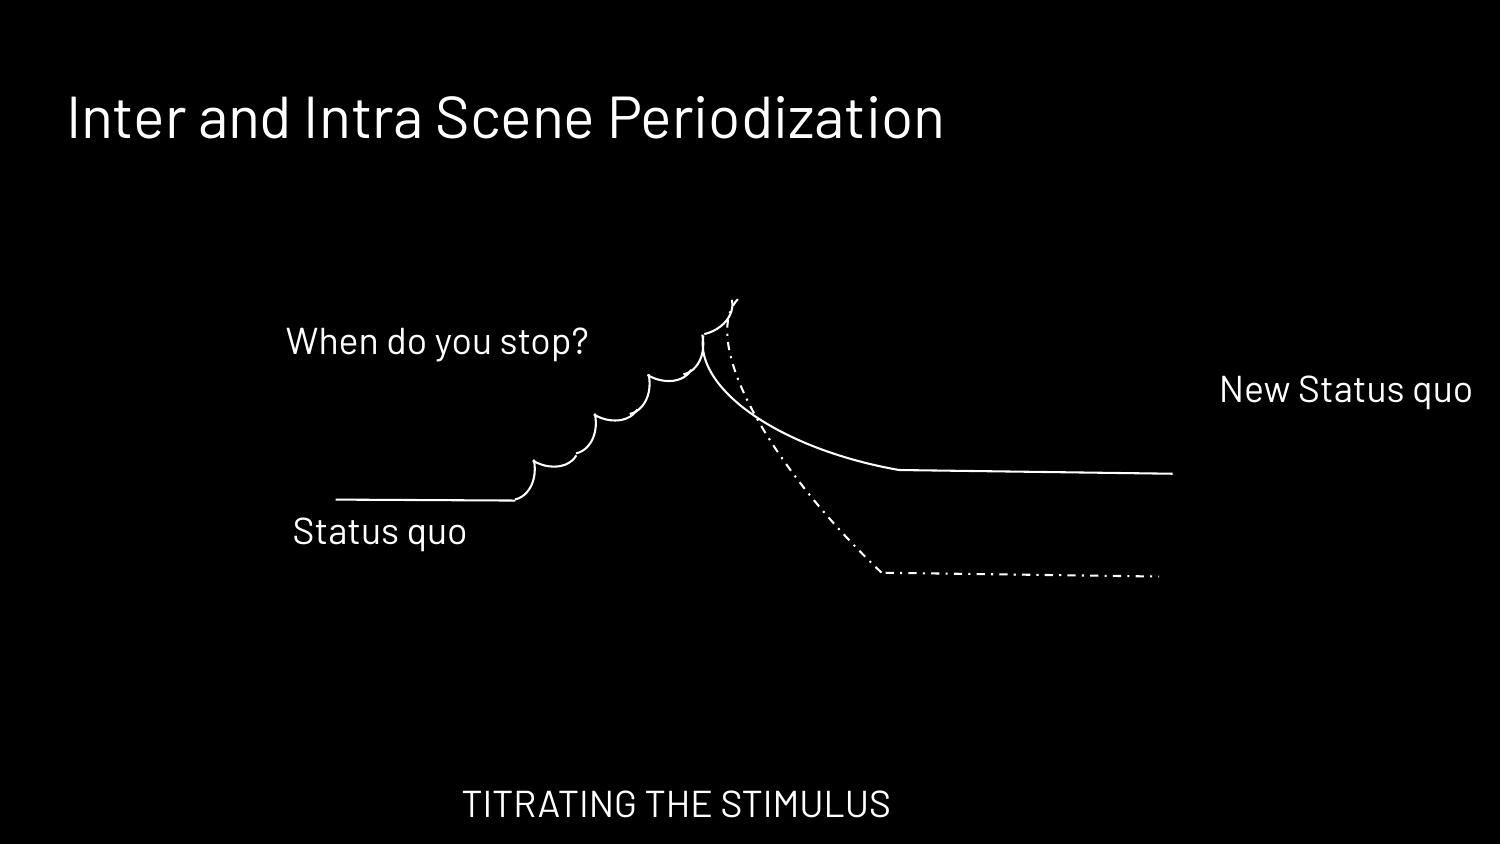

# Inter and Intra Scene Periodization

When do you stop?
New Status quo

Status quo
TITRATING THE STIMULUS